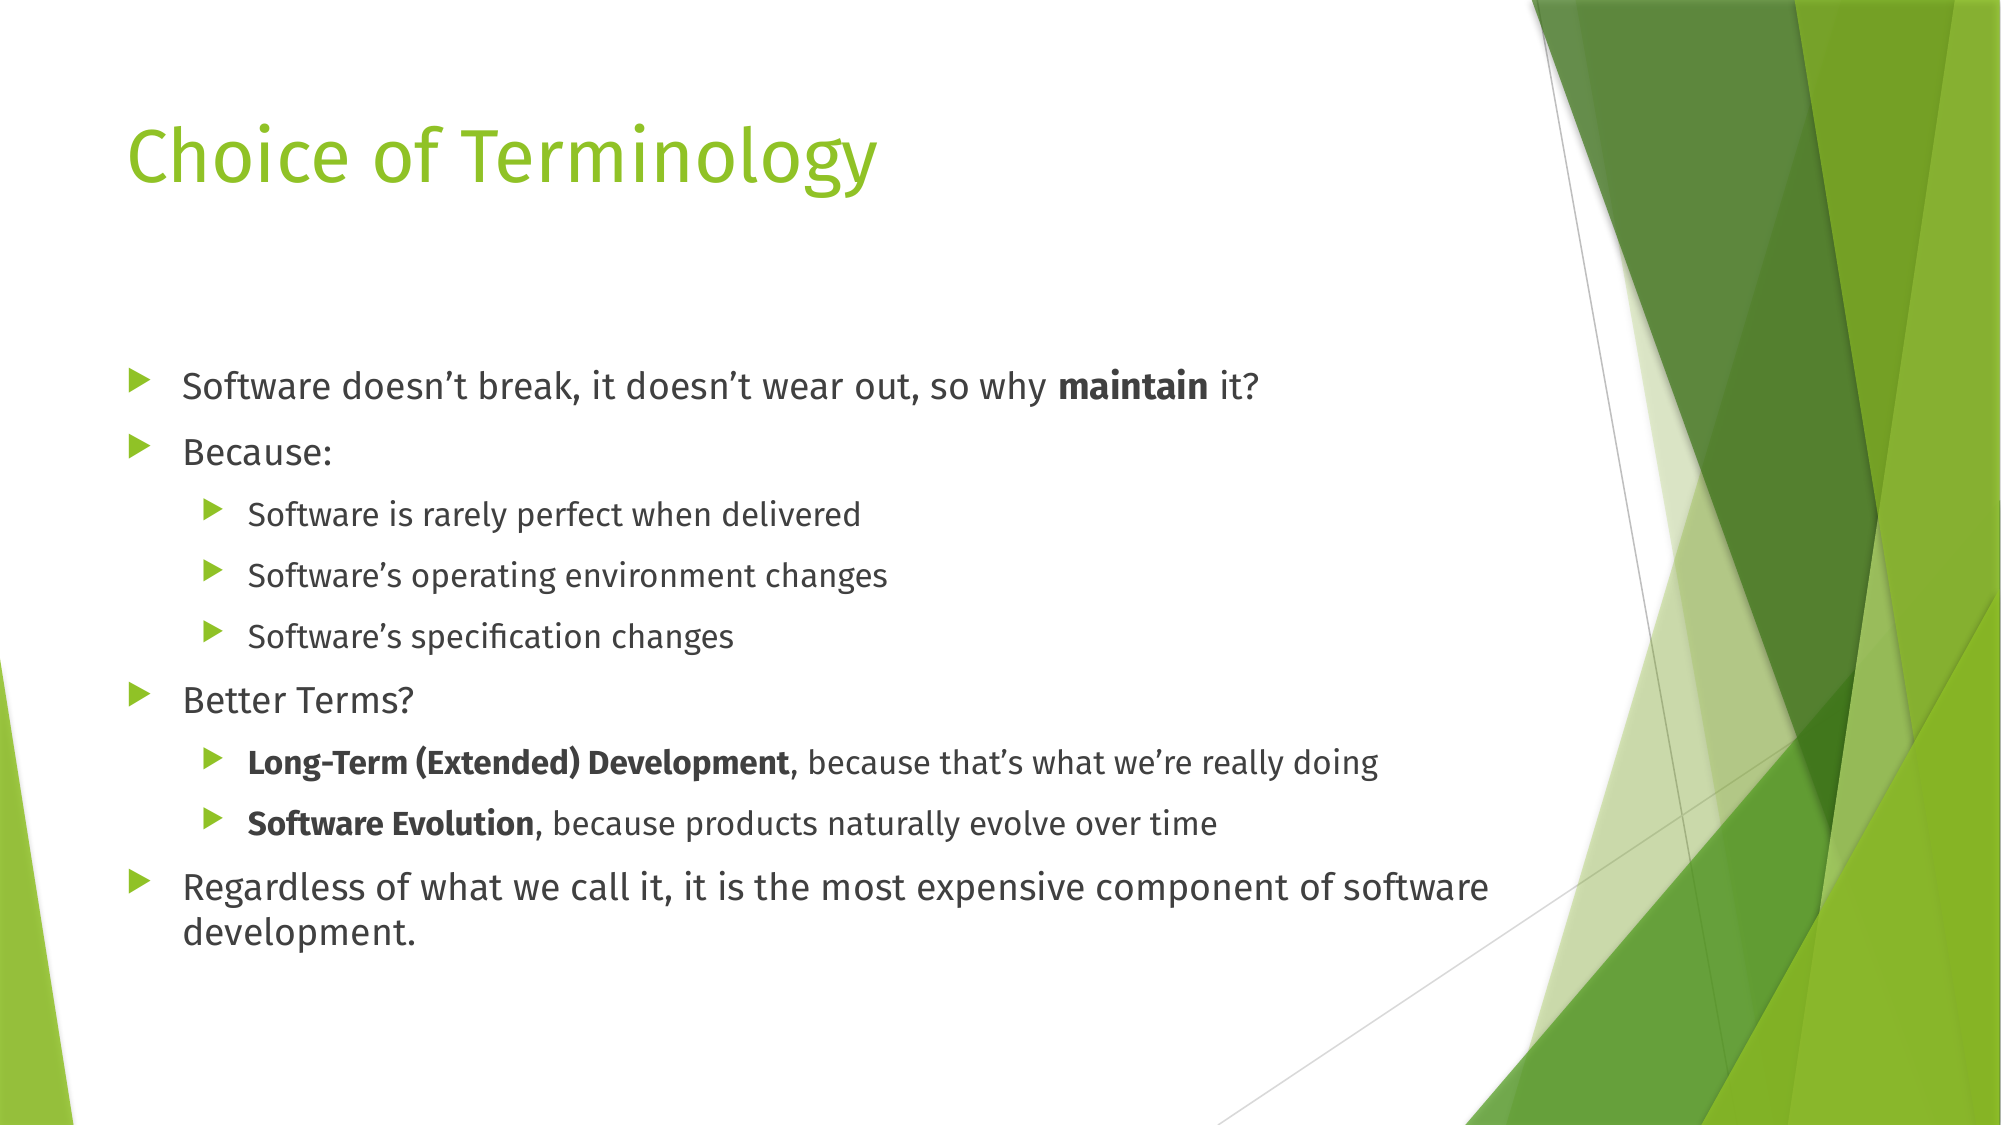

# Choice of Terminology
Software doesn’t break, it doesn’t wear out, so why maintain it?
Because:
Software is rarely perfect when delivered
Software’s operating environment changes
Software’s specification changes
Better Terms?
Long-Term (Extended) Development, because that’s what we’re really doing
Software Evolution, because products naturally evolve over time
Regardless of what we call it, it is the most expensive component of software development.